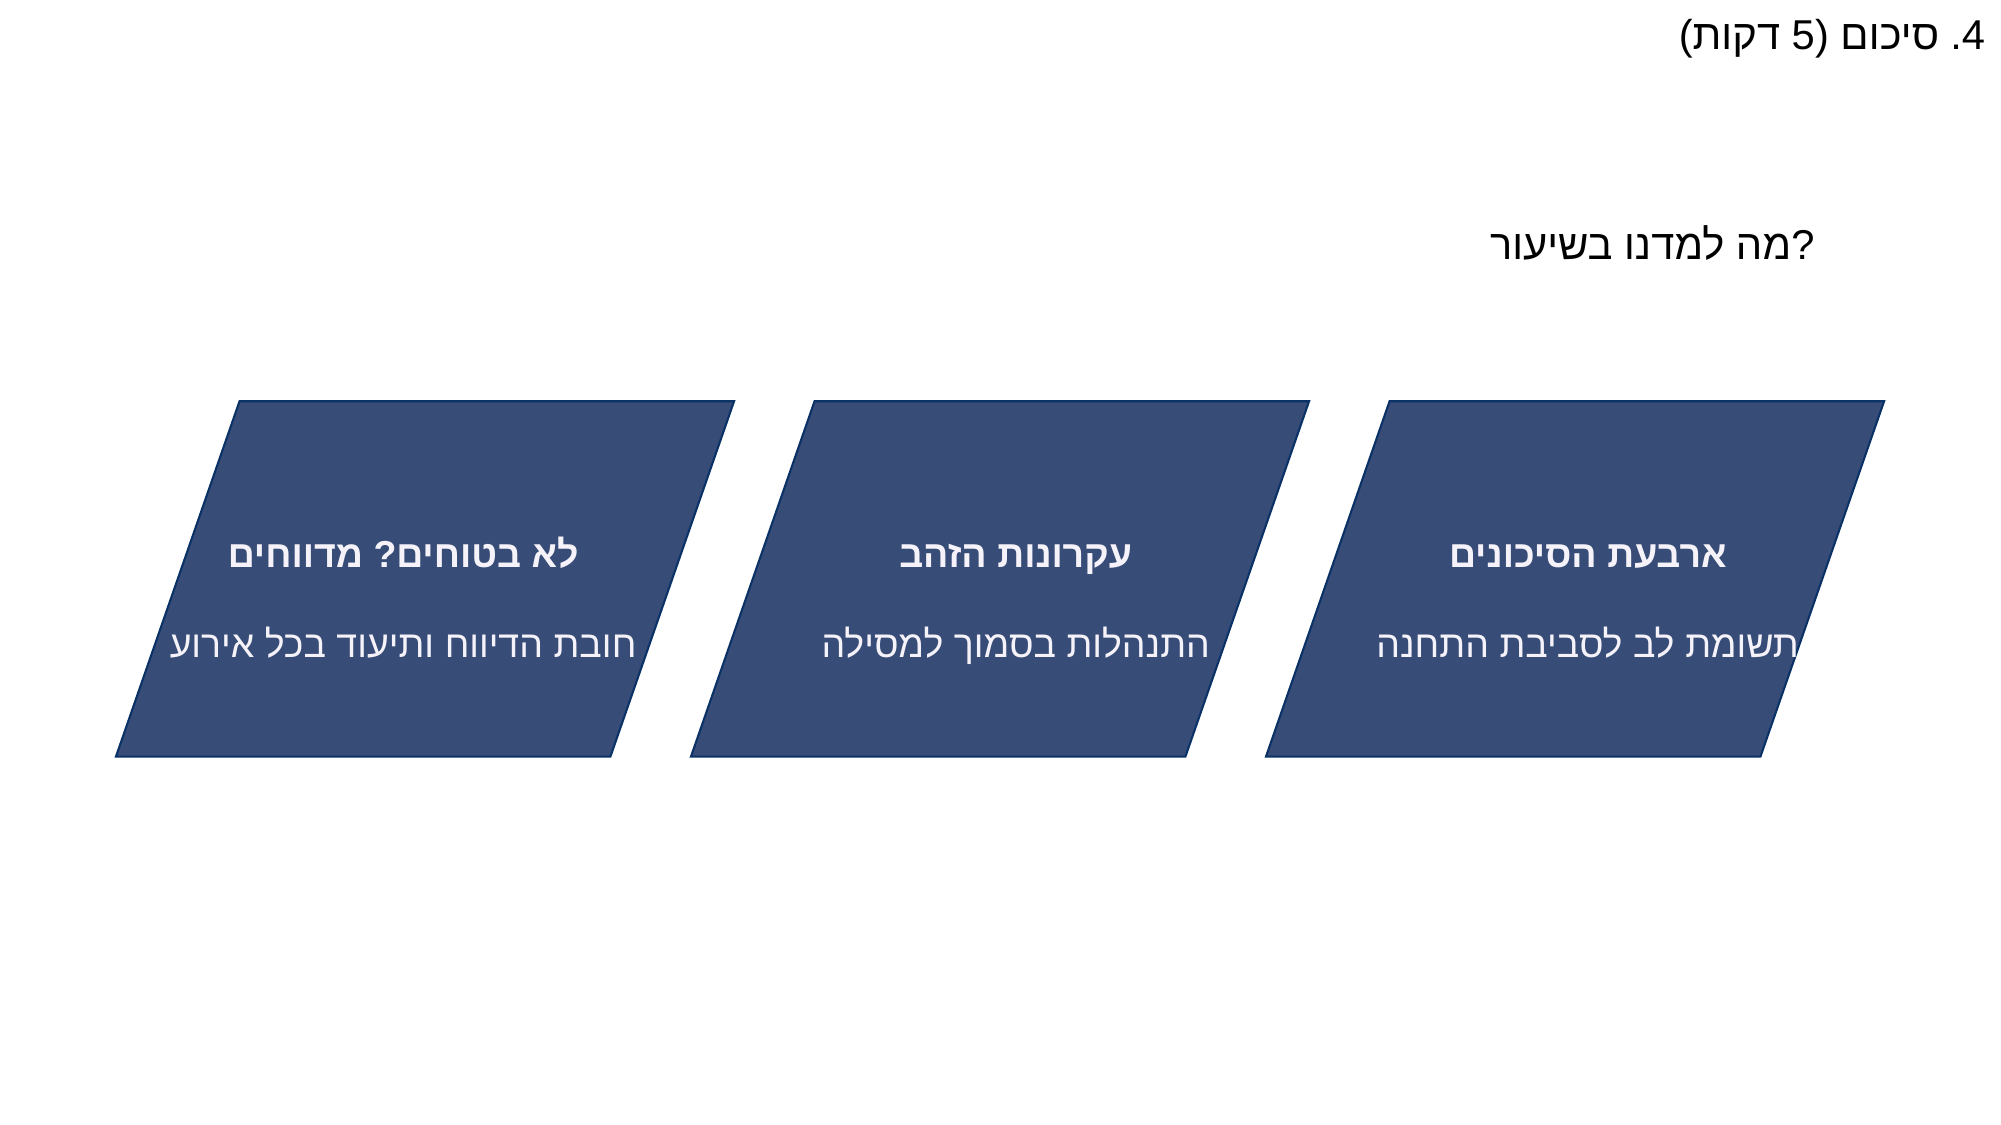

4. סיכום (5 דקות)
מה למדנו בשיעור?

לא בטוחים? מדווחים

חובת הדיווח ותיעוד בכל אירוע
עקרונות הזהב

התנהלות בסמוך למסילה
ארבעת הסיכונים

תשומת לב לסביבת התחנה